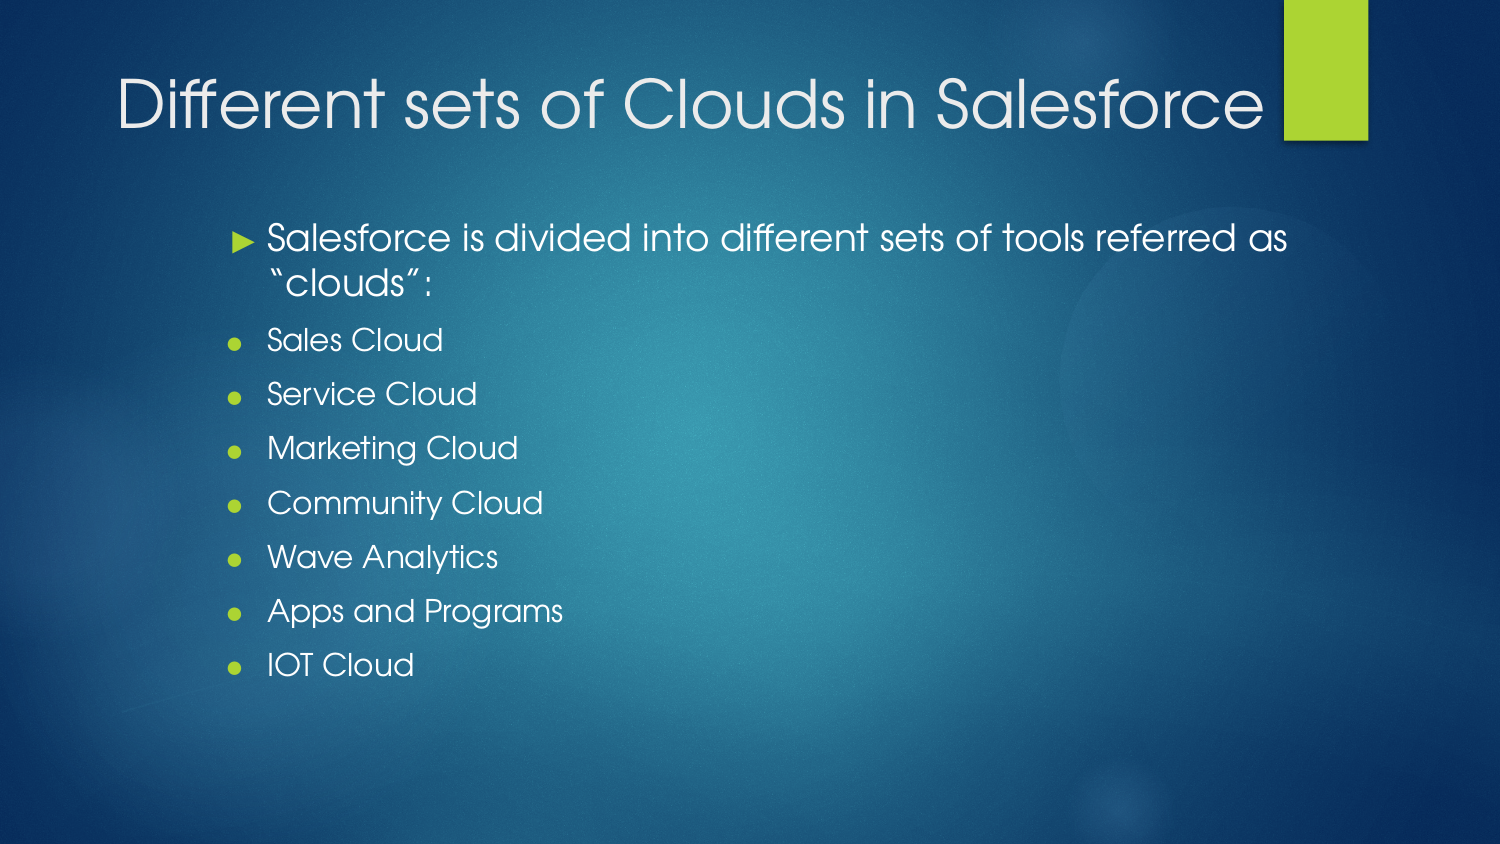

# Different sets of Clouds in Salesforce
Salesforce is divided into different sets of tools referred as “clouds”:
Sales Cloud
Service Cloud
Marketing Cloud
Community Cloud
Wave Analytics
Apps and Programs
IOT Cloud